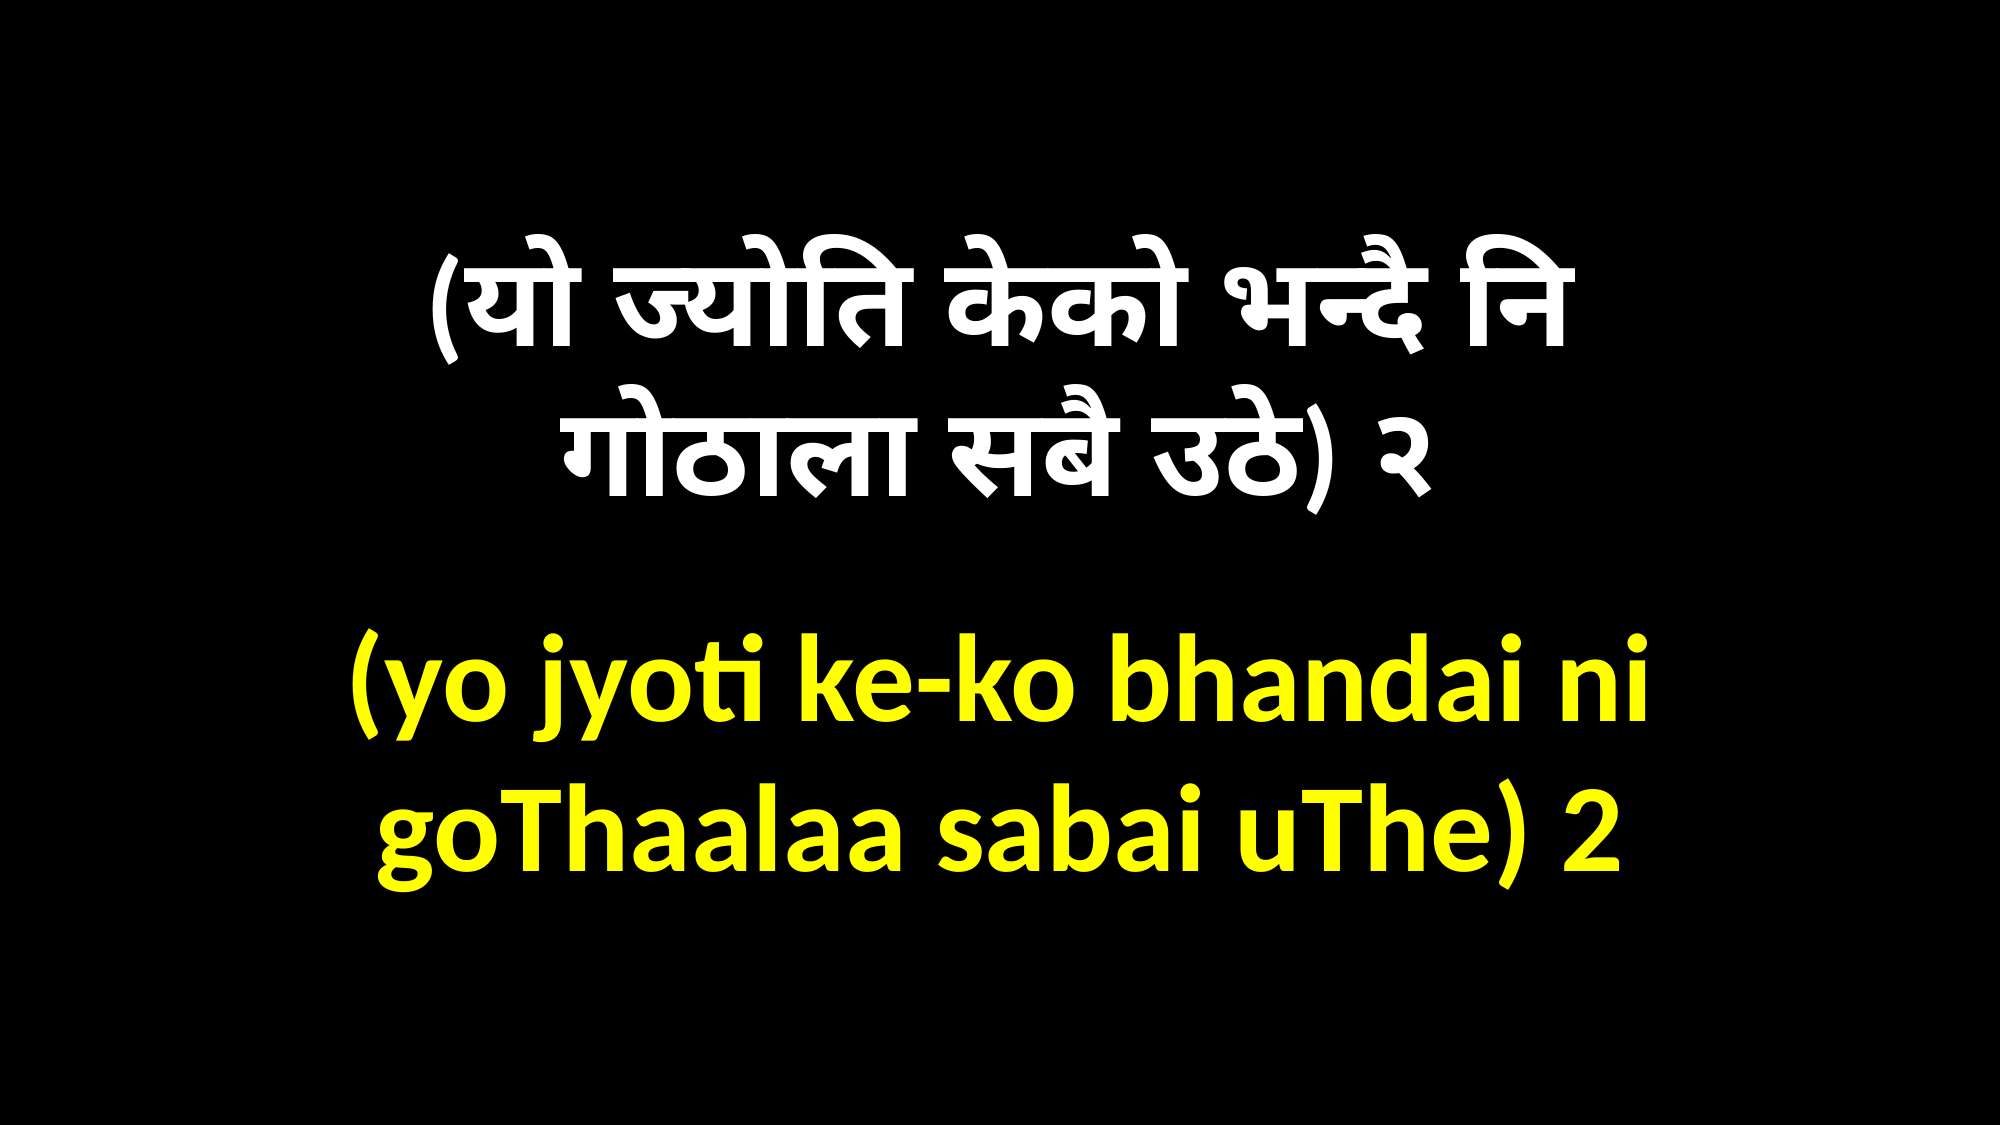

(यो ज्योति केको भन्दै नि
गोठाला सबै उठे) २

(yo jyoti ke-ko bhandai ni
goThaalaa sabai uThe) 2